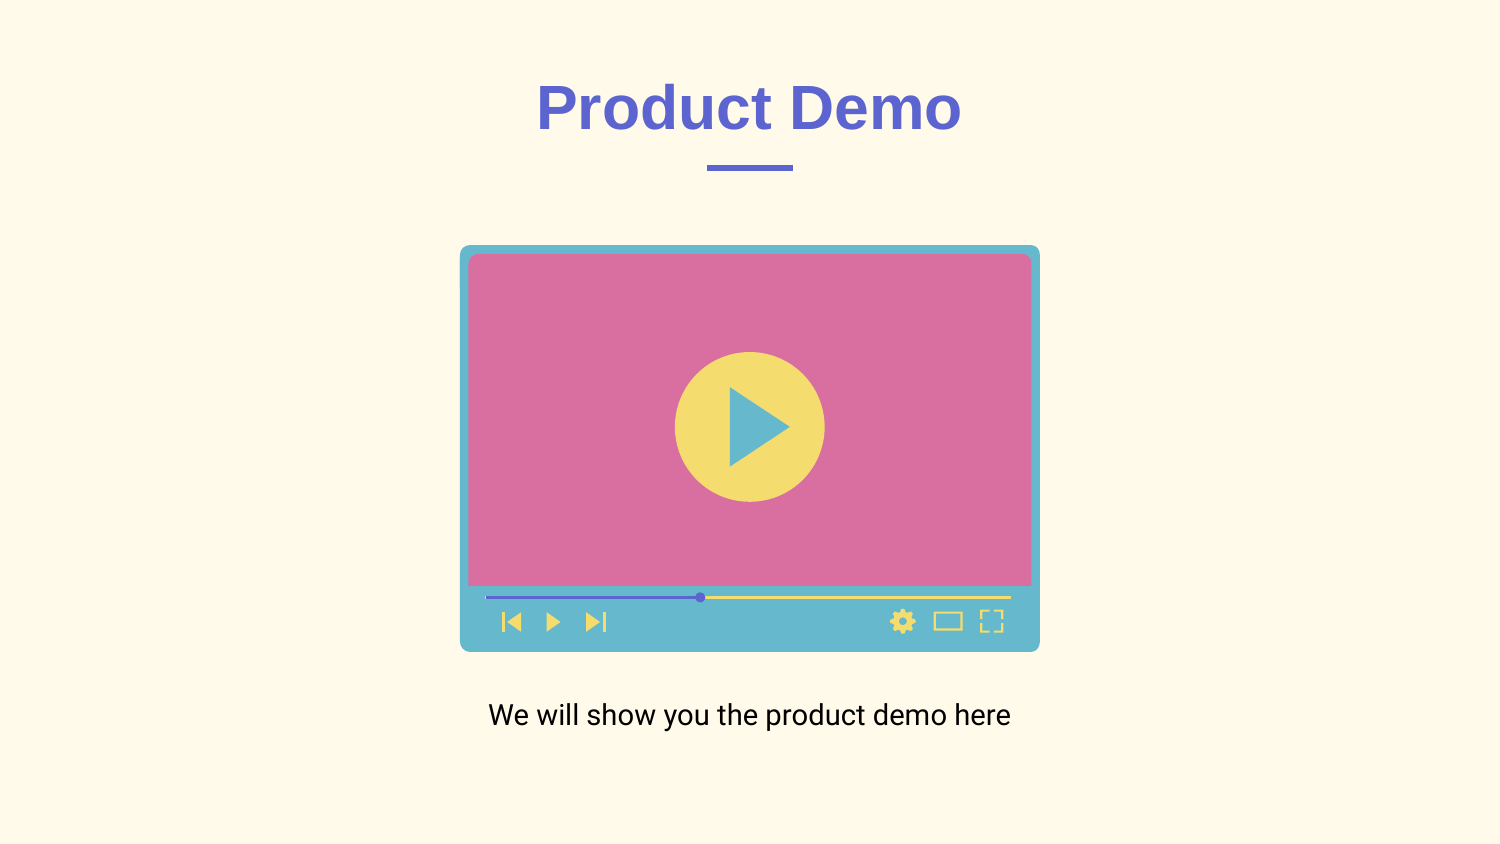

# Product Demo

We will show you the product demo here